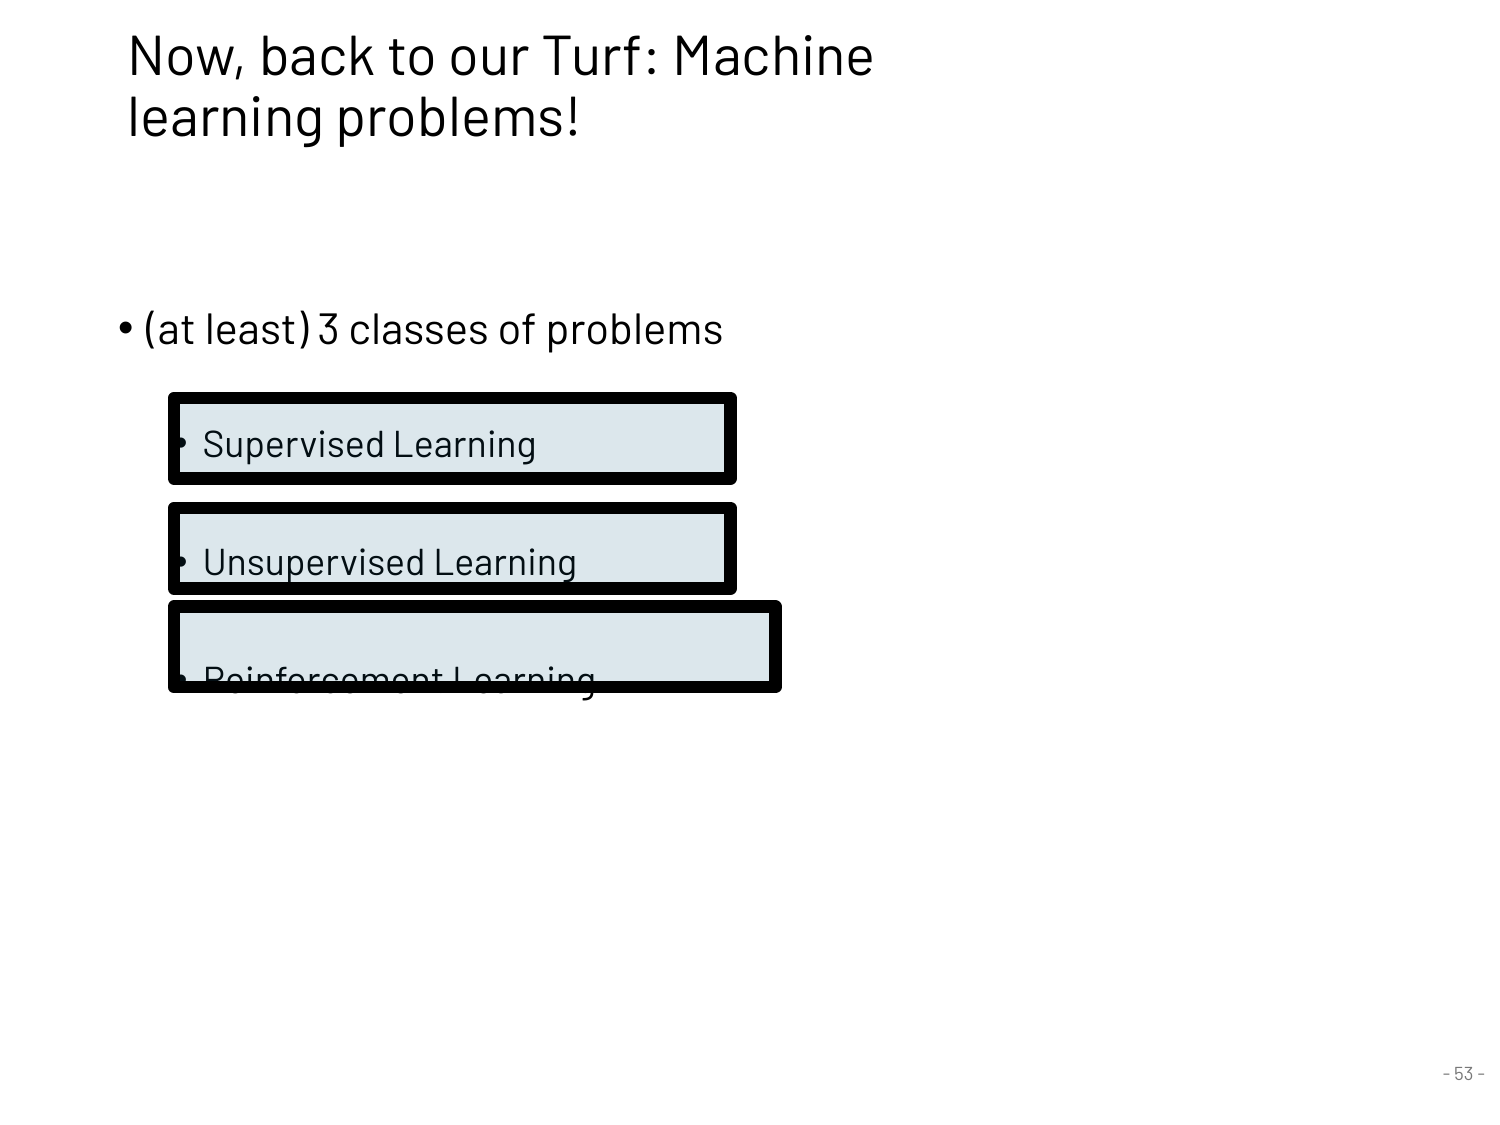

# Now, back to our Turf: Machine learning problems!
(at least) 3 classes of problems

Supervised Learning

Unsupervised Learning

Reinforcement Learning

- 53 -